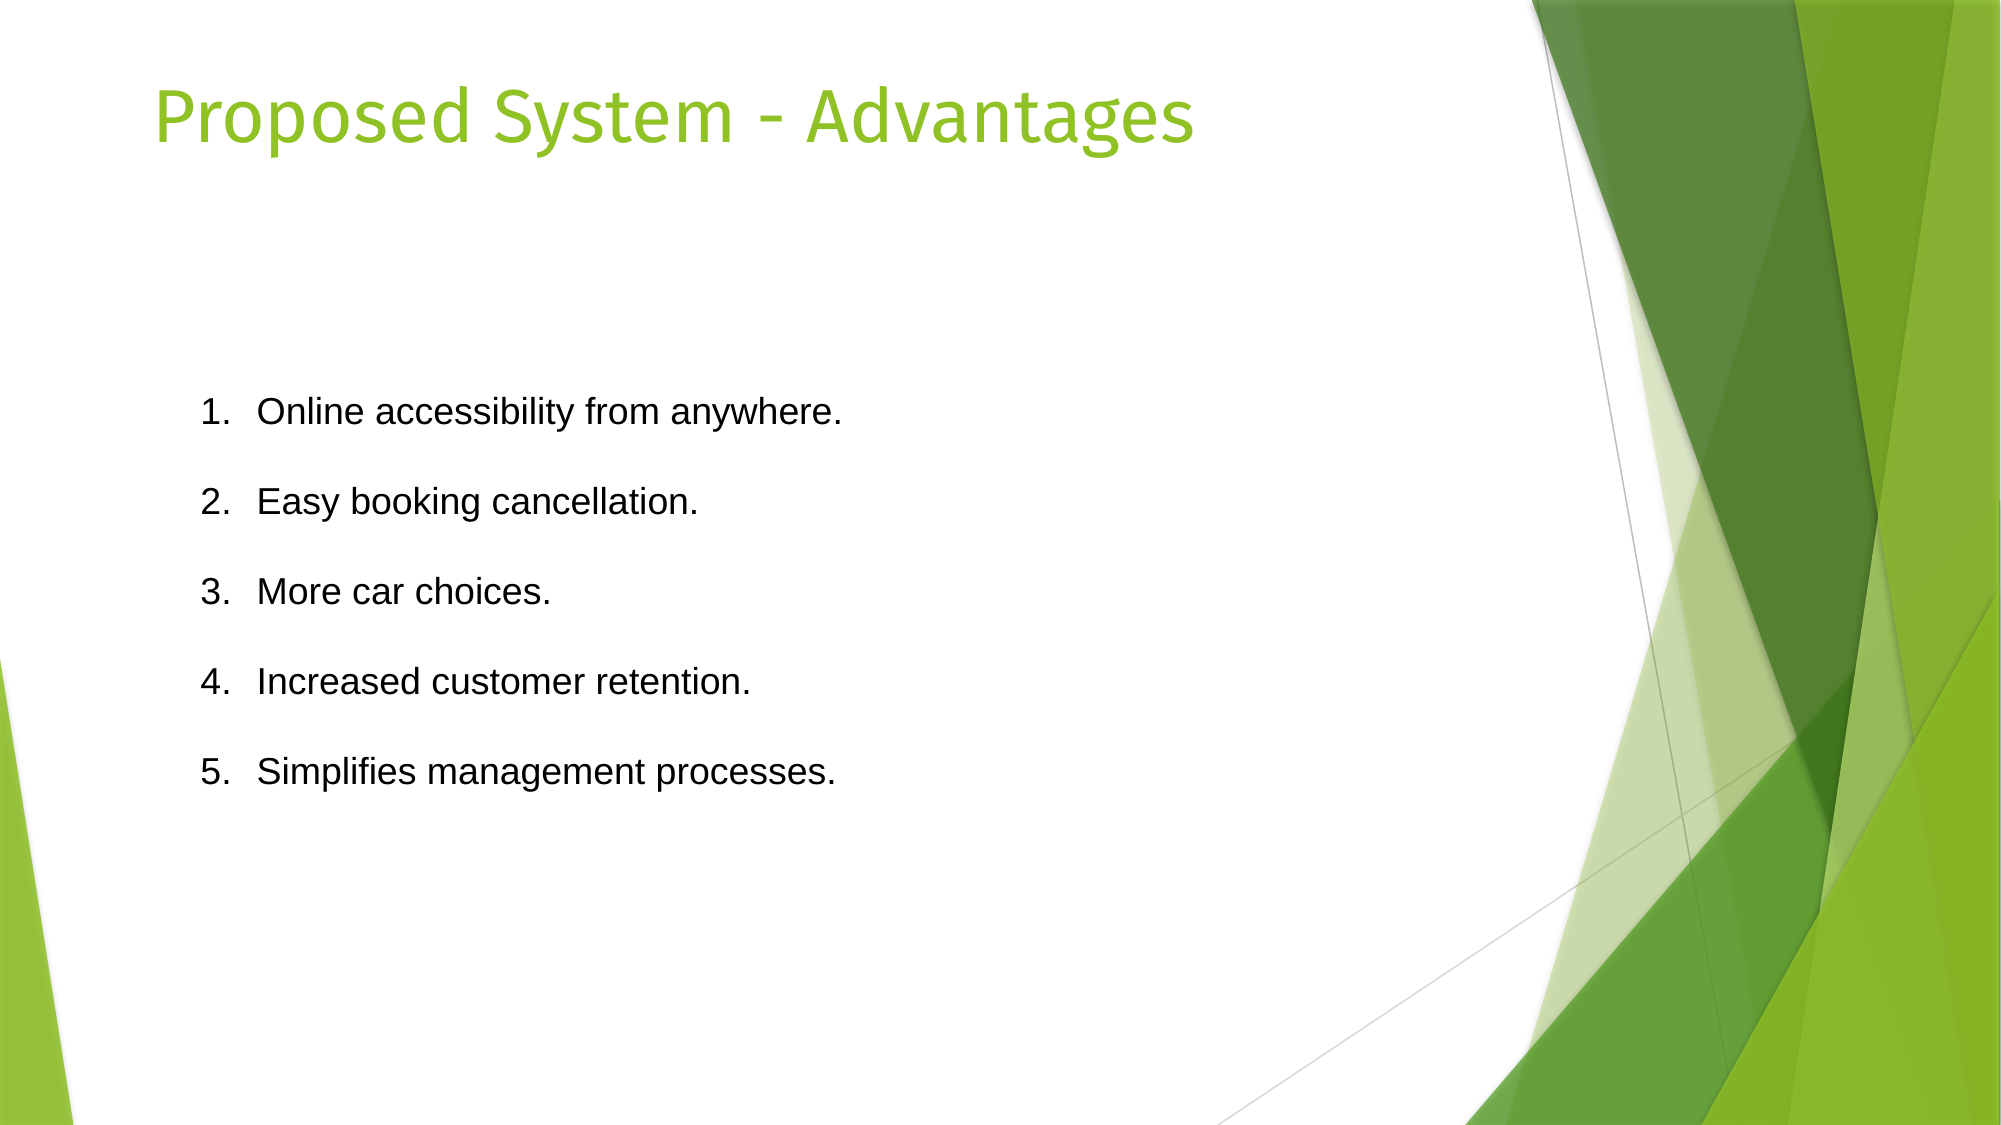

# Proposed System - Advantages

Online accessibility from anywhere.

Easy booking cancellation.

More car choices.

Increased customer retention.

Simplifies management processes.